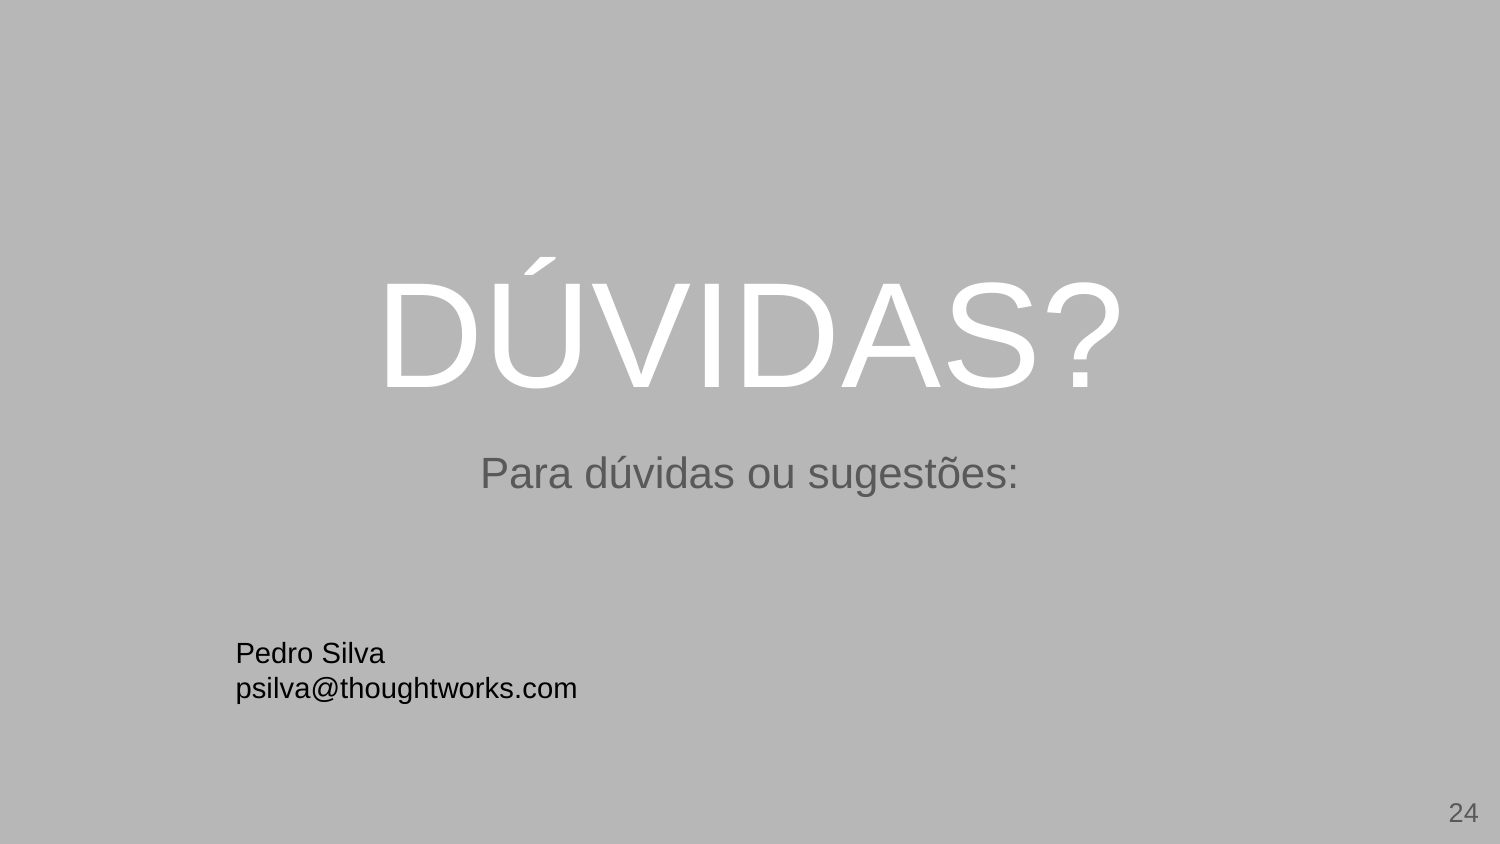

# DÚVIDAS?
Para dúvidas ou sugestões:

Pedro Silva
psilva@thoughtworks.com
24